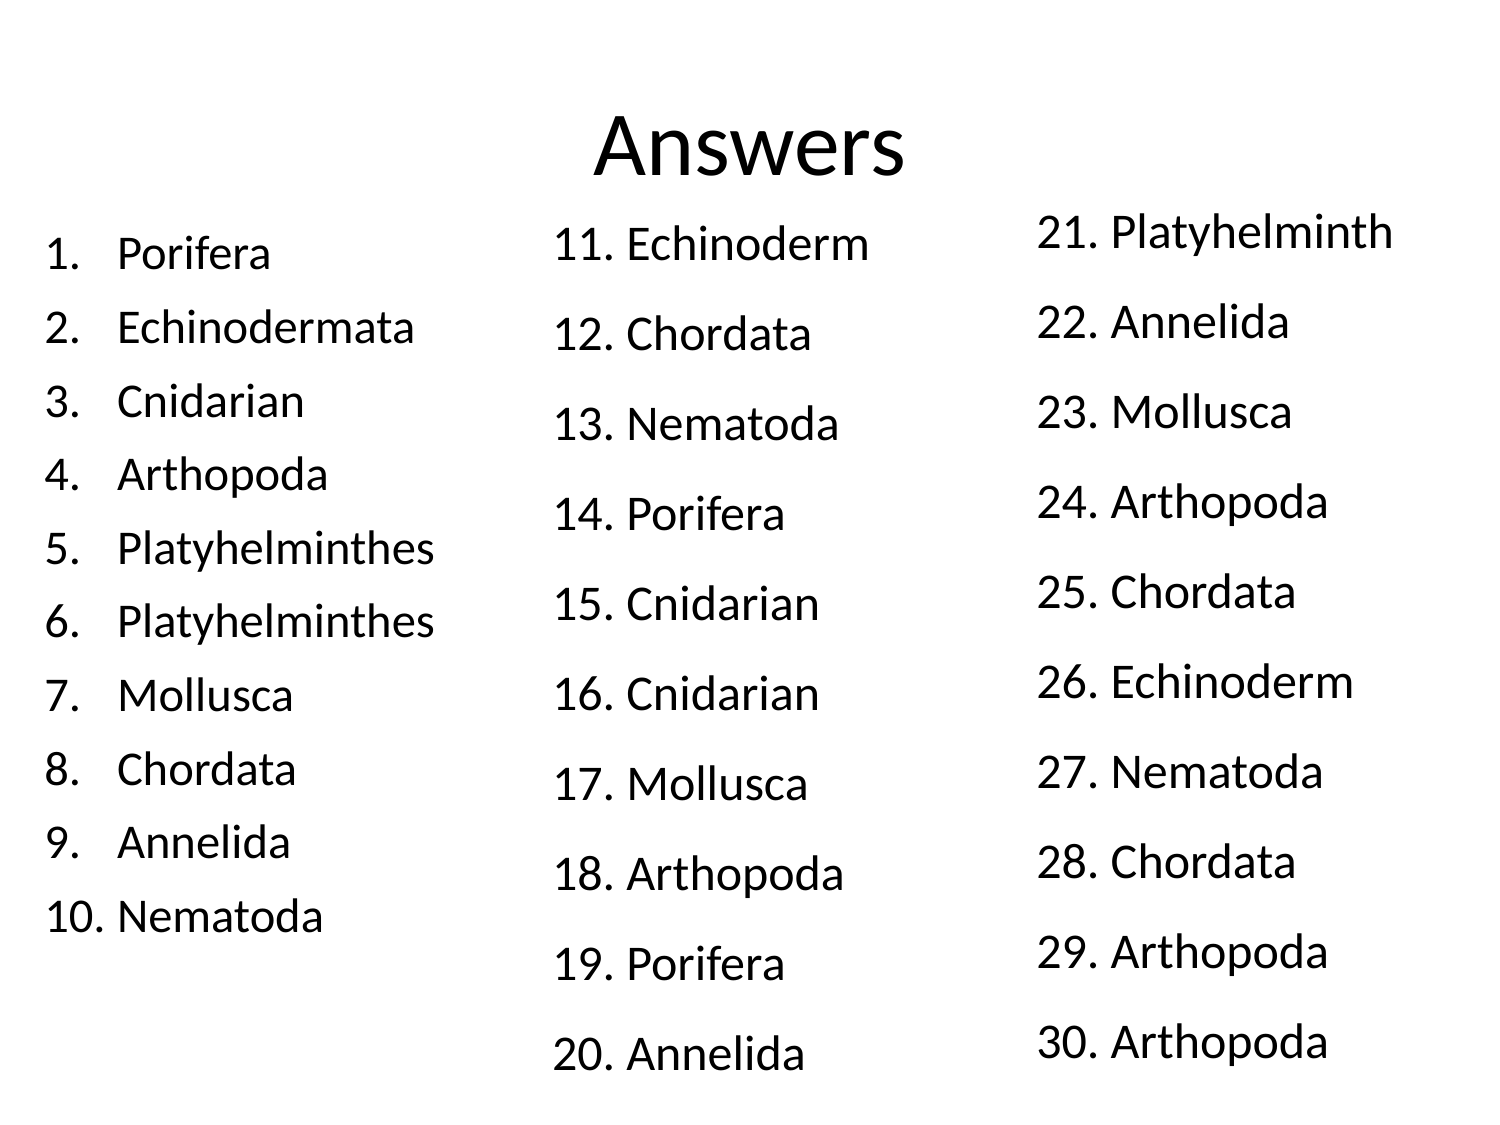

# Answers
21. Platyhelminth
22. Annelida
23. Mollusca
24. Arthopoda
25. Chordata
26. Echinoderm
27. Nematoda
28. Chordata
29. Arthopoda
30. Arthopoda

11. Echinoderm
12. Chordata
13. Nematoda
14. Porifera
15. Cnidarian
16. Cnidarian
17. Mollusca
18. Arthopoda
19. Porifera
20. Annelida

Porifera
Echinodermata
Cnidarian
Arthopoda
Platyhelminthes
Platyhelminthes
Mollusca
Chordata
Annelida
Nematoda